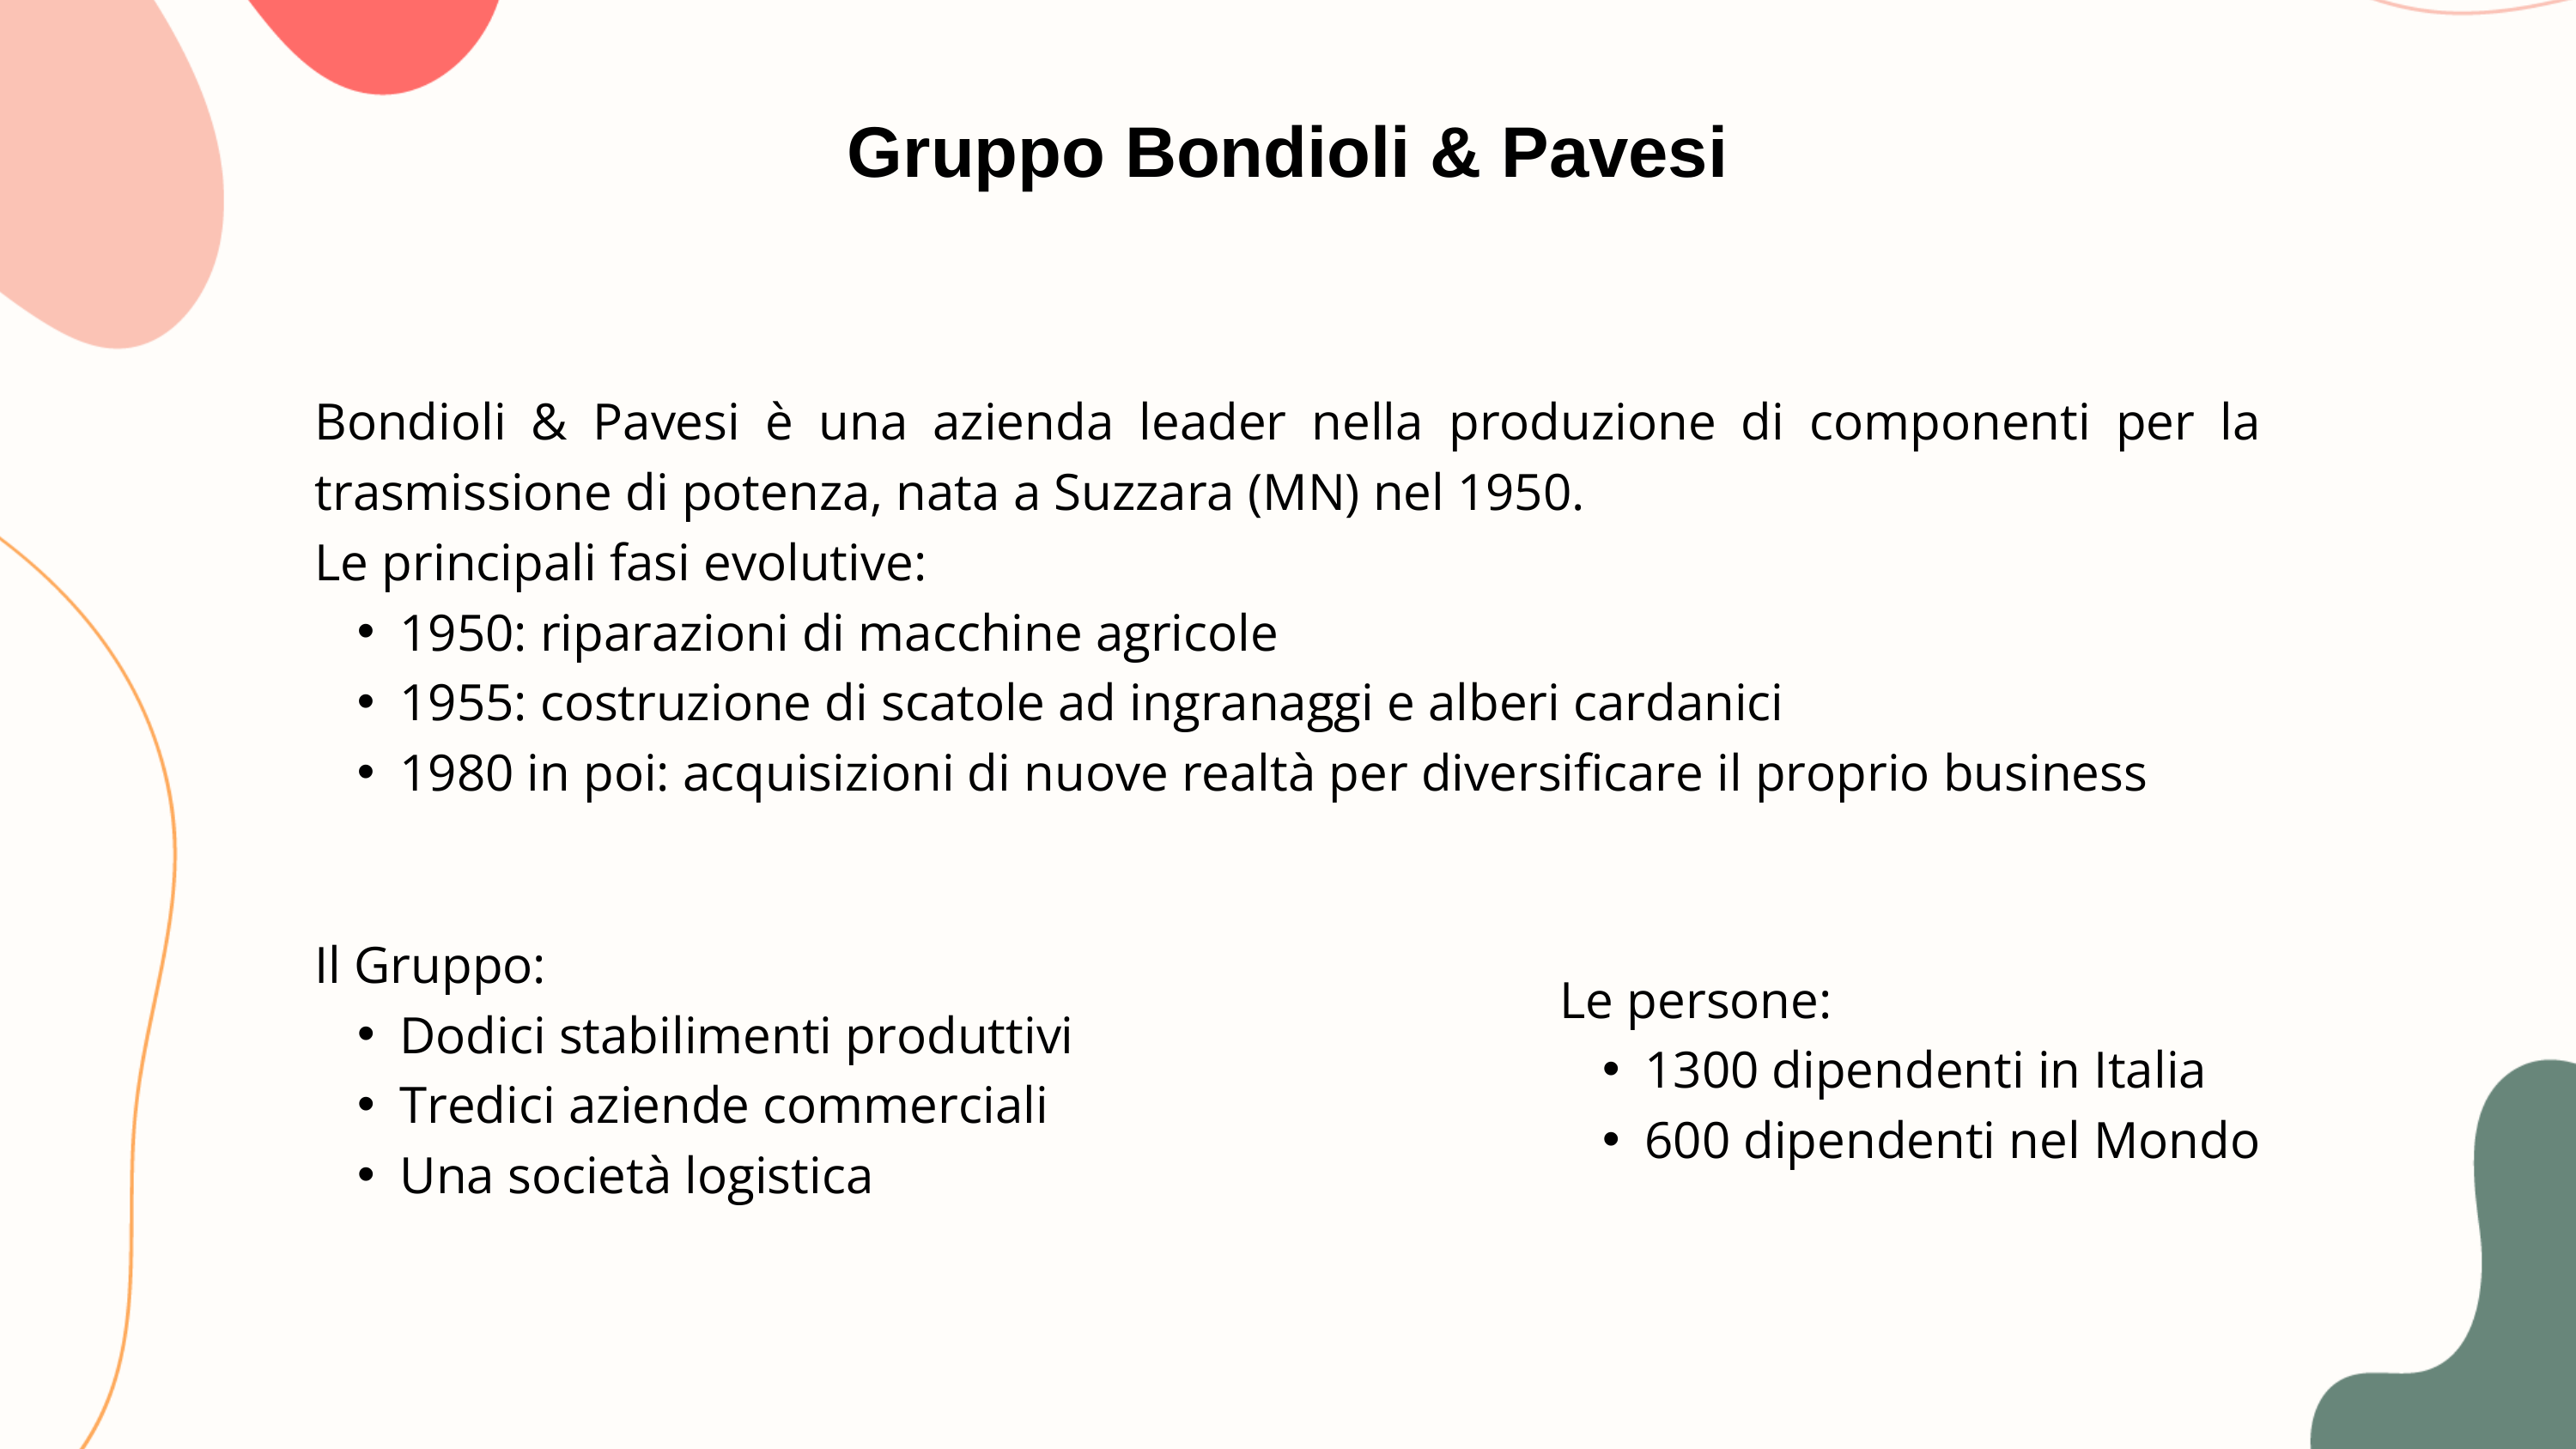

Gruppo Bondioli & Pavesi
Bondioli & Pavesi è una azienda leader nella produzione di componenti per la trasmissione di potenza, nata a Suzzara (MN) nel 1950.
Le principali fasi evolutive:
1950: riparazioni di macchine agricole
1955: costruzione di scatole ad ingranaggi e alberi cardanici
1980 in poi: acquisizioni di nuove realtà per diversificare il proprio business
Il Gruppo:
Dodici stabilimenti produttivi
Tredici aziende commerciali
Una società logistica
Le persone:
1300 dipendenti in Italia
600 dipendenti nel Mondo